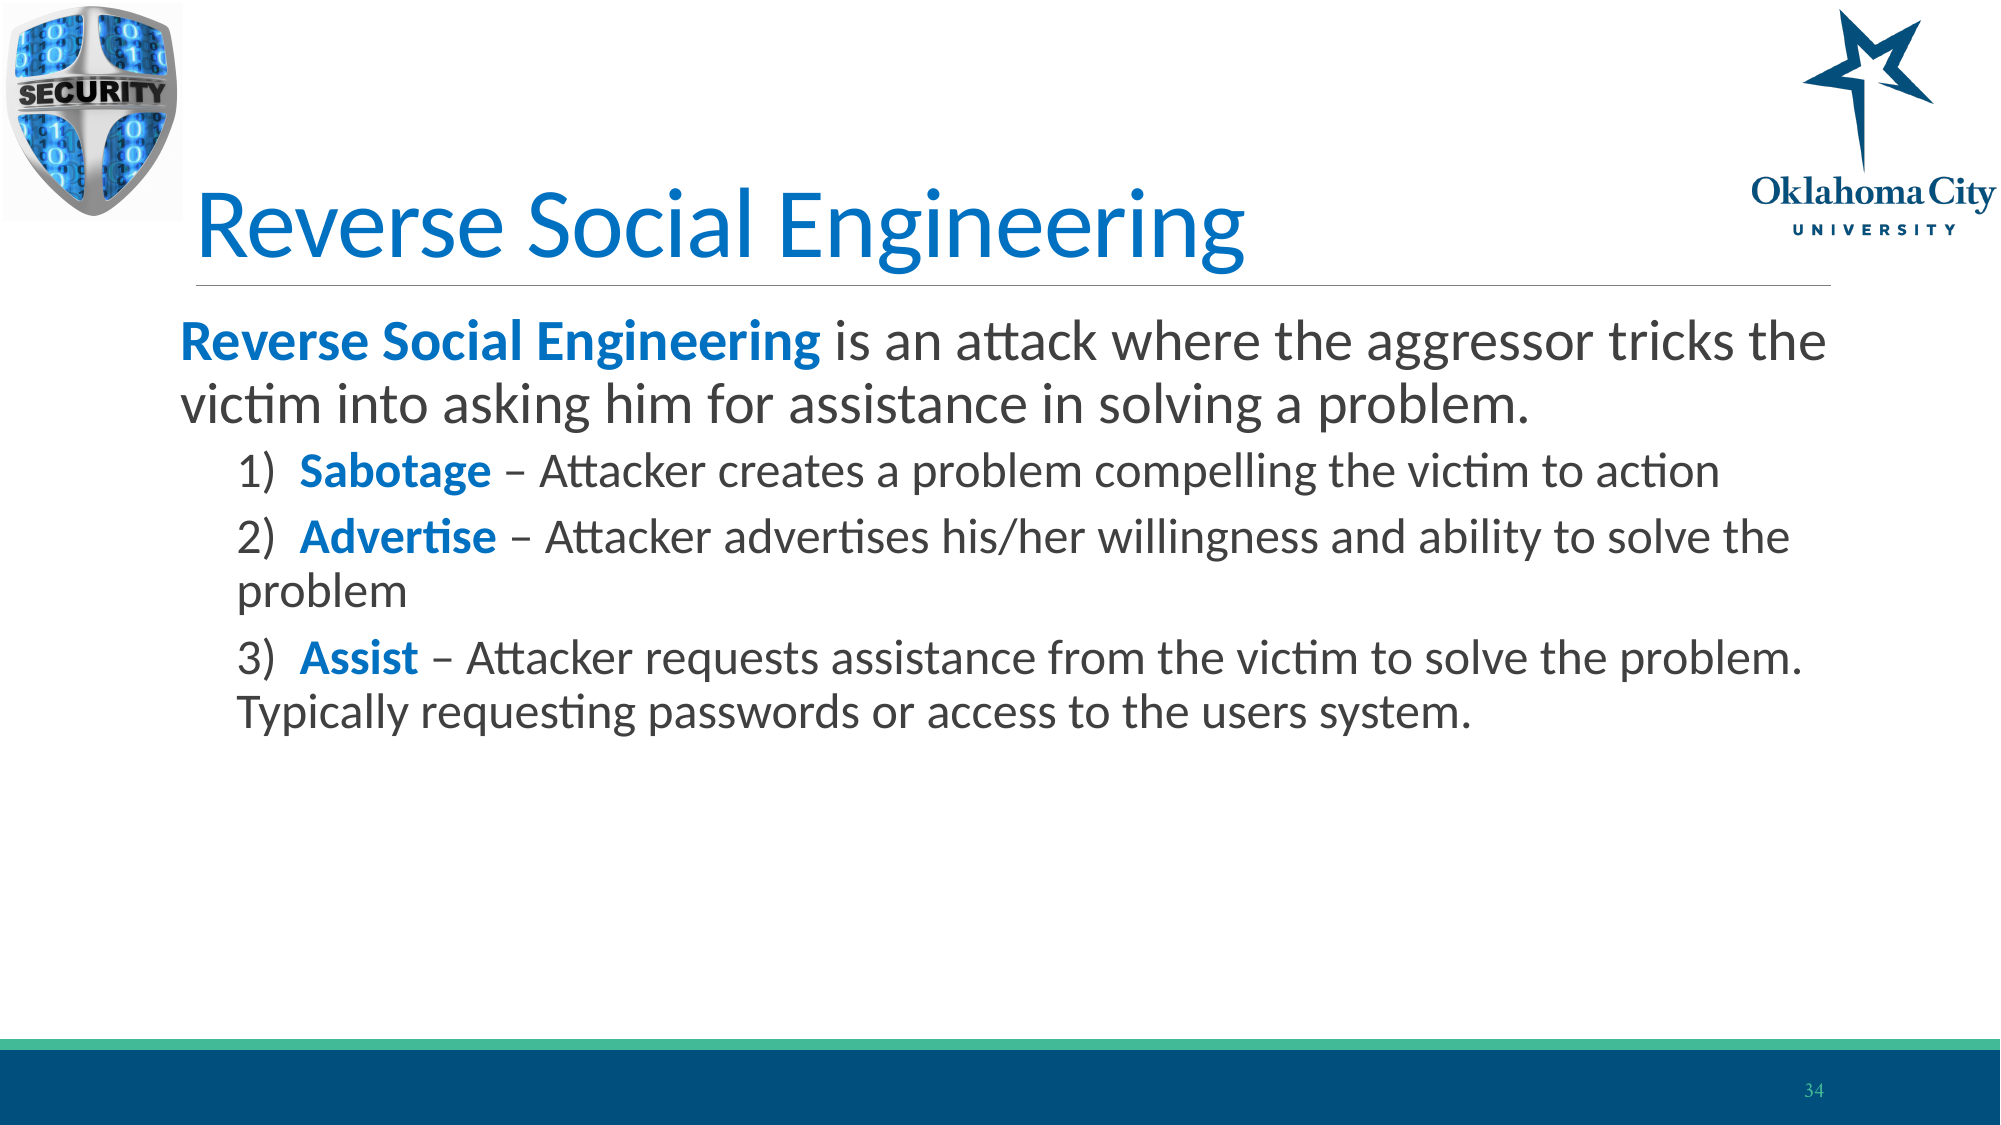

# Reverse Social Engineering
Reverse Social Engineering is an attack where the aggressor tricks the victim into asking him for assistance in solving a problem.
1)  Sabotage – Attacker creates a problem compelling the victim to action
2)  Advertise – Attacker advertises his/her willingness and ability to solve the problem
3)  Assist – Attacker requests assistance from the victim to solve the problem.  Typically requesting passwords or access to the users system.

34